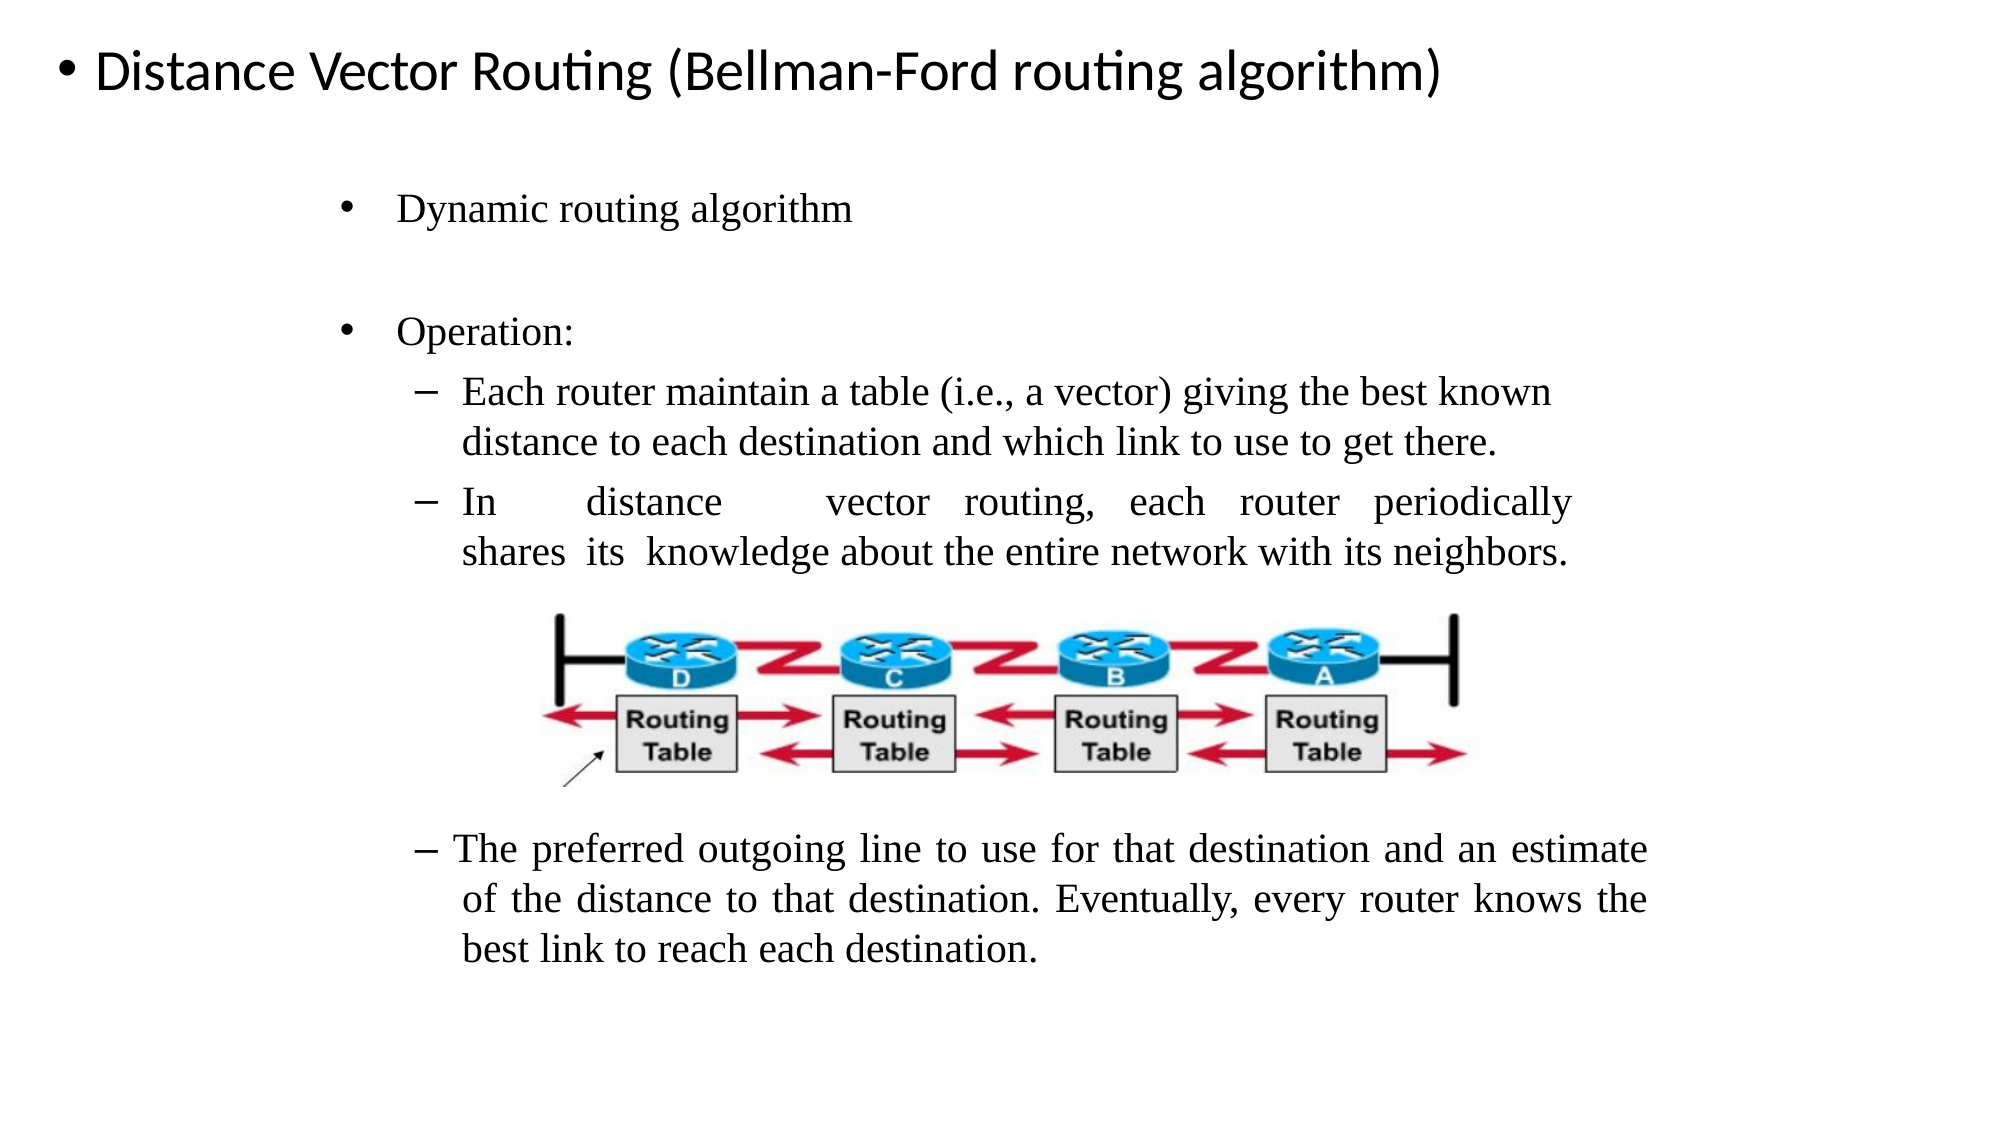

Distance Vector Routing (Bellman-Ford routing algorithm)

Dynamic routing algorithm

Operation:
Each router maintain a table (i.e., a vector) giving the best known  distance to each destination and which link to use to get there.
In	distance	vector	routing,	each	router	periodically	shares	its  knowledge about the entire network with its neighbors.

– The preferred outgoing line to use for that destination and an estimate  of the distance to that destination. Eventually, every router knows the  best link to reach each destination.